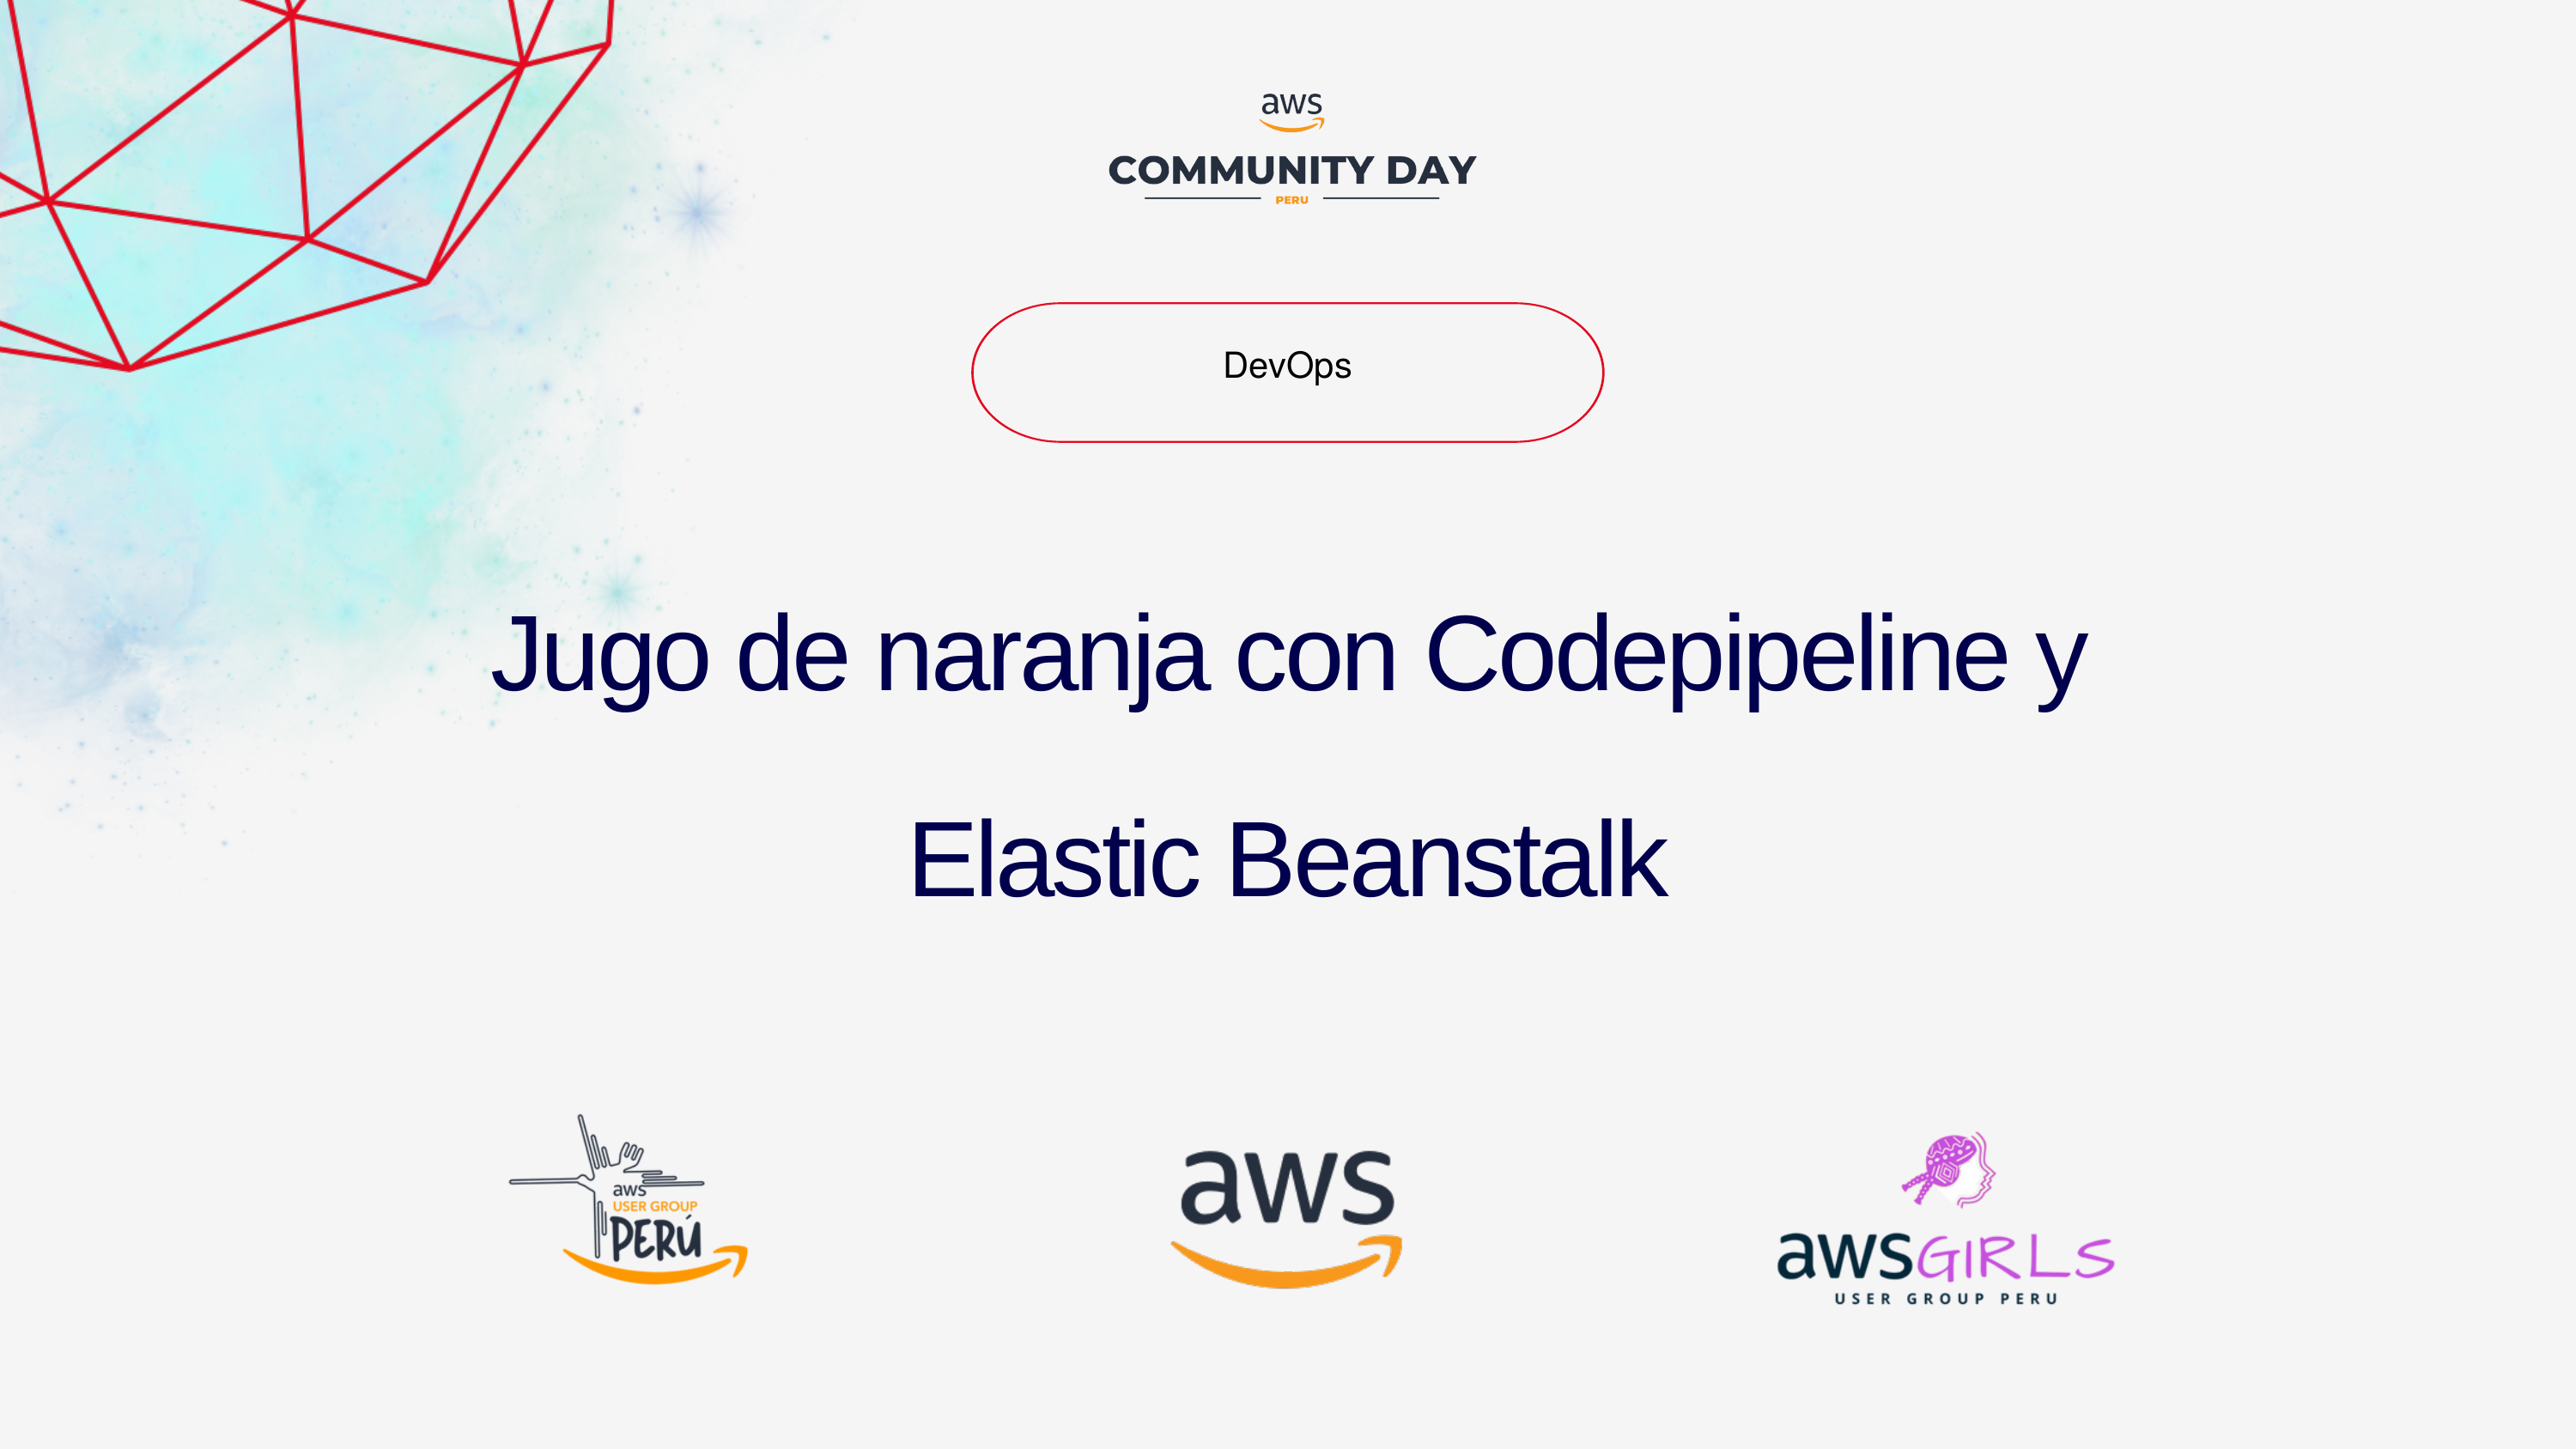

DevOps
Jugo de naranja con Codepipeline y Elastic Beanstalk